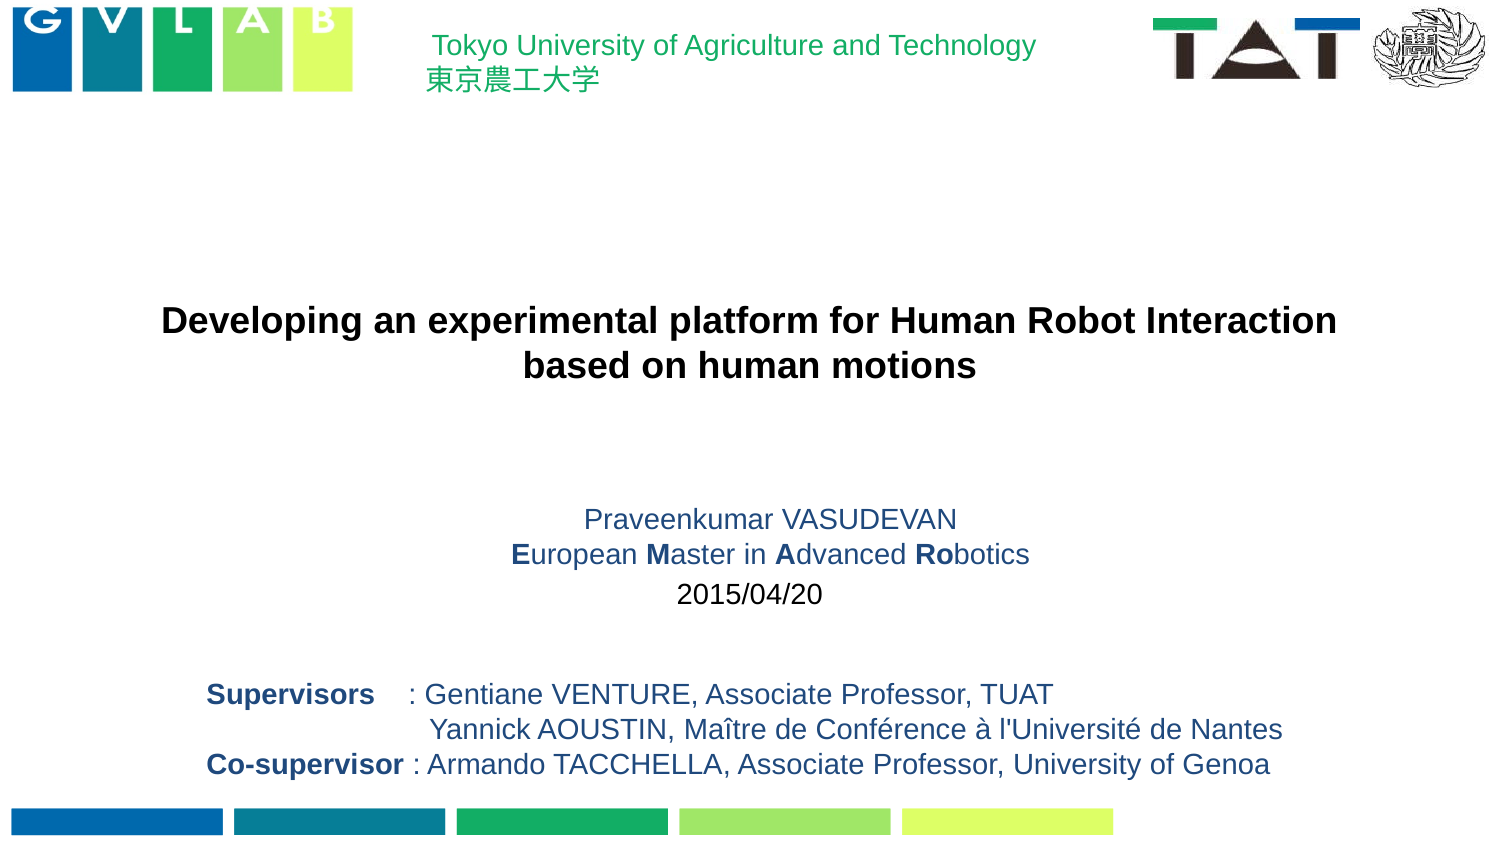

Developing an experimental platform for Human Robot Interaction based on human motions

Praveenkumar VASUDEVAN
European Master in Advanced Robotics

Supervisors    : Gentiane VENTURE, Associate Professor, TUAT
                           Yannick AOUSTIN, Maître de Conférence à l'Université de Nantes
Co-supervisor : Armando TACCHELLA, Associate Professor, University of Genoa

2015/04/20